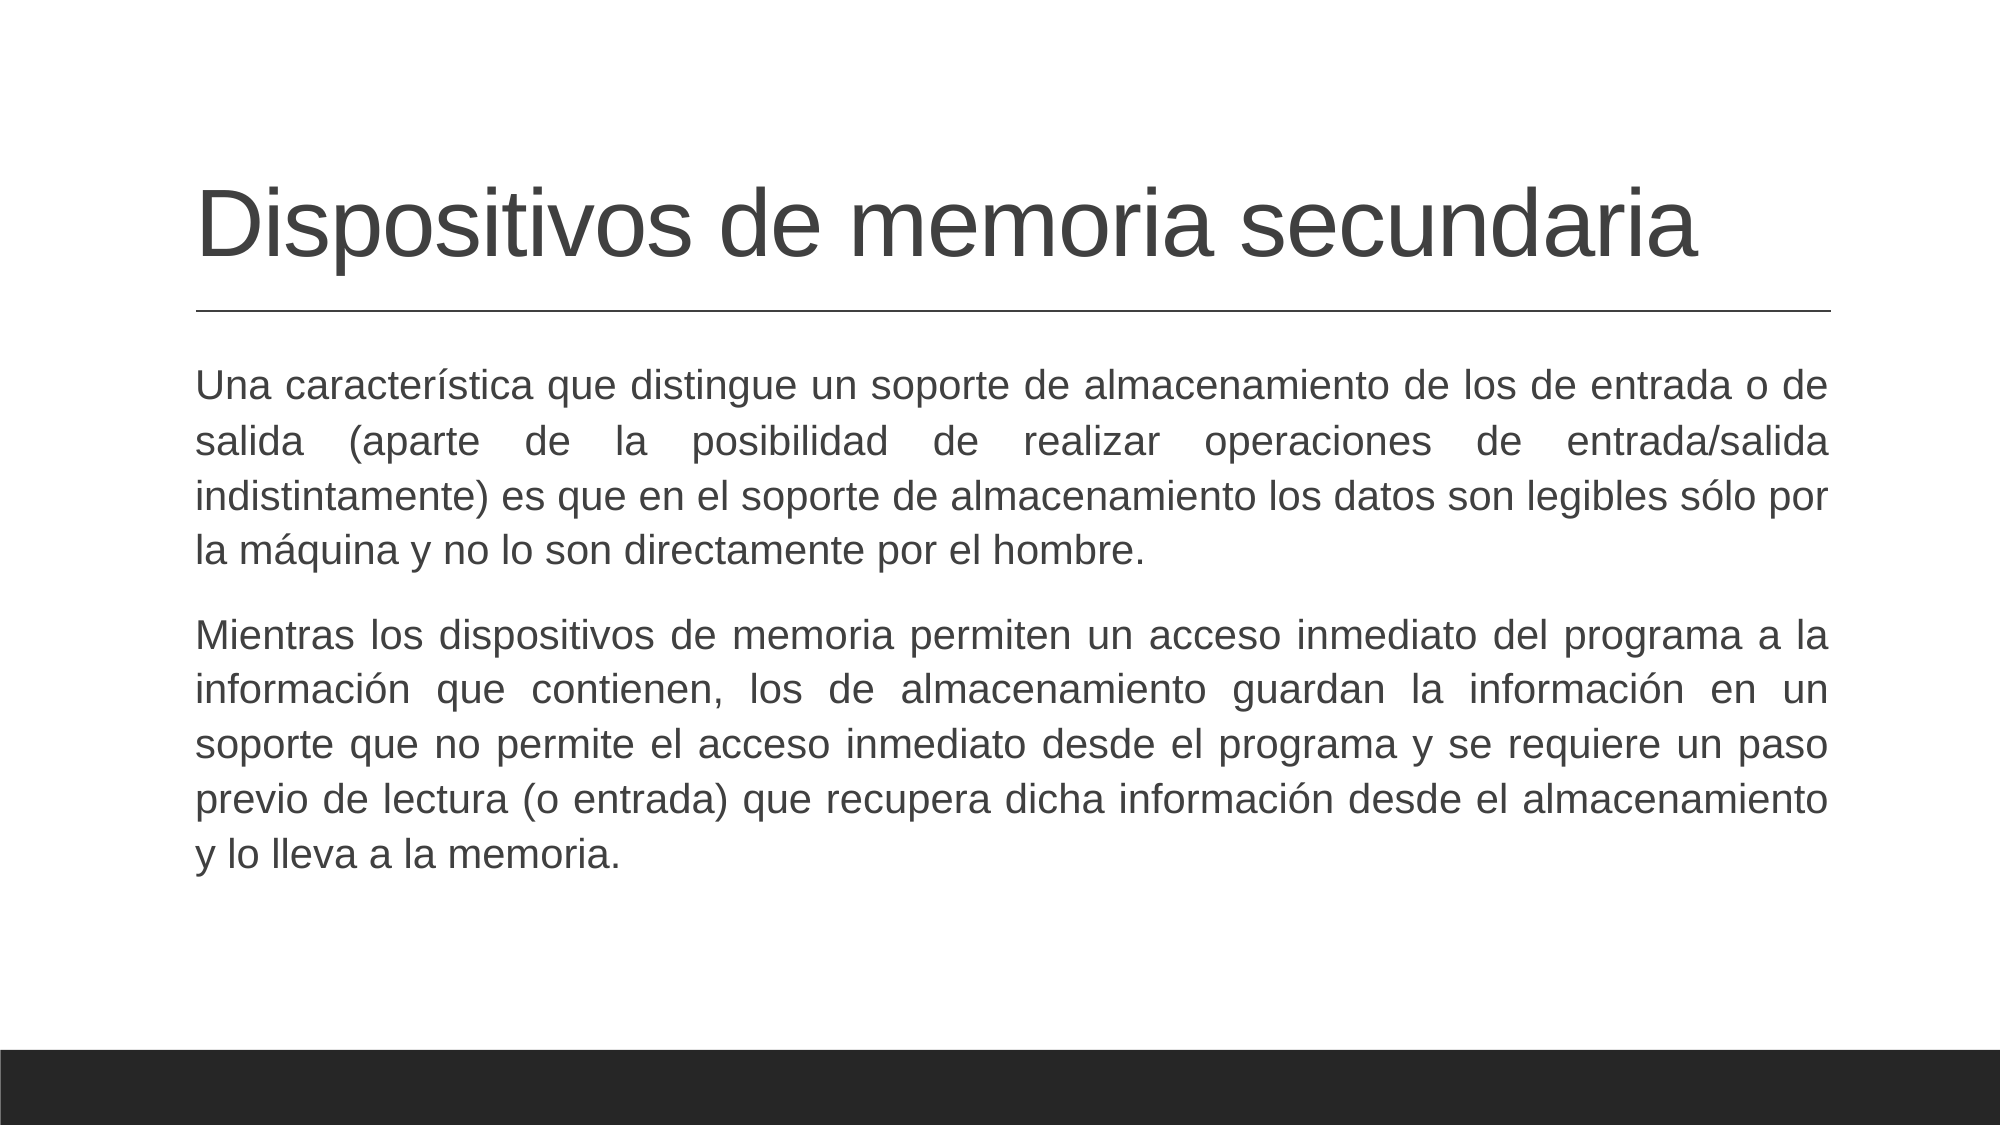

# Dispositivos de memoria secundaria
Una característica que distingue un soporte de almacenamiento de los de entrada o de salida (aparte de la posibilidad de realizar operaciones de entrada/salida indistintamente) es que en el soporte de almacenamiento los datos son legibles sólo por la máquina y no lo son directamente por el hombre.
Mientras los dispositivos de memoria permiten un acceso inmediato del programa a la información que contienen, los de almacenamiento guardan la información en un soporte que no permite el acceso inmediato desde el programa y se requiere un paso previo de lectura (o entrada) que recupera dicha información desde el almacenamiento y lo lleva a la memoria.